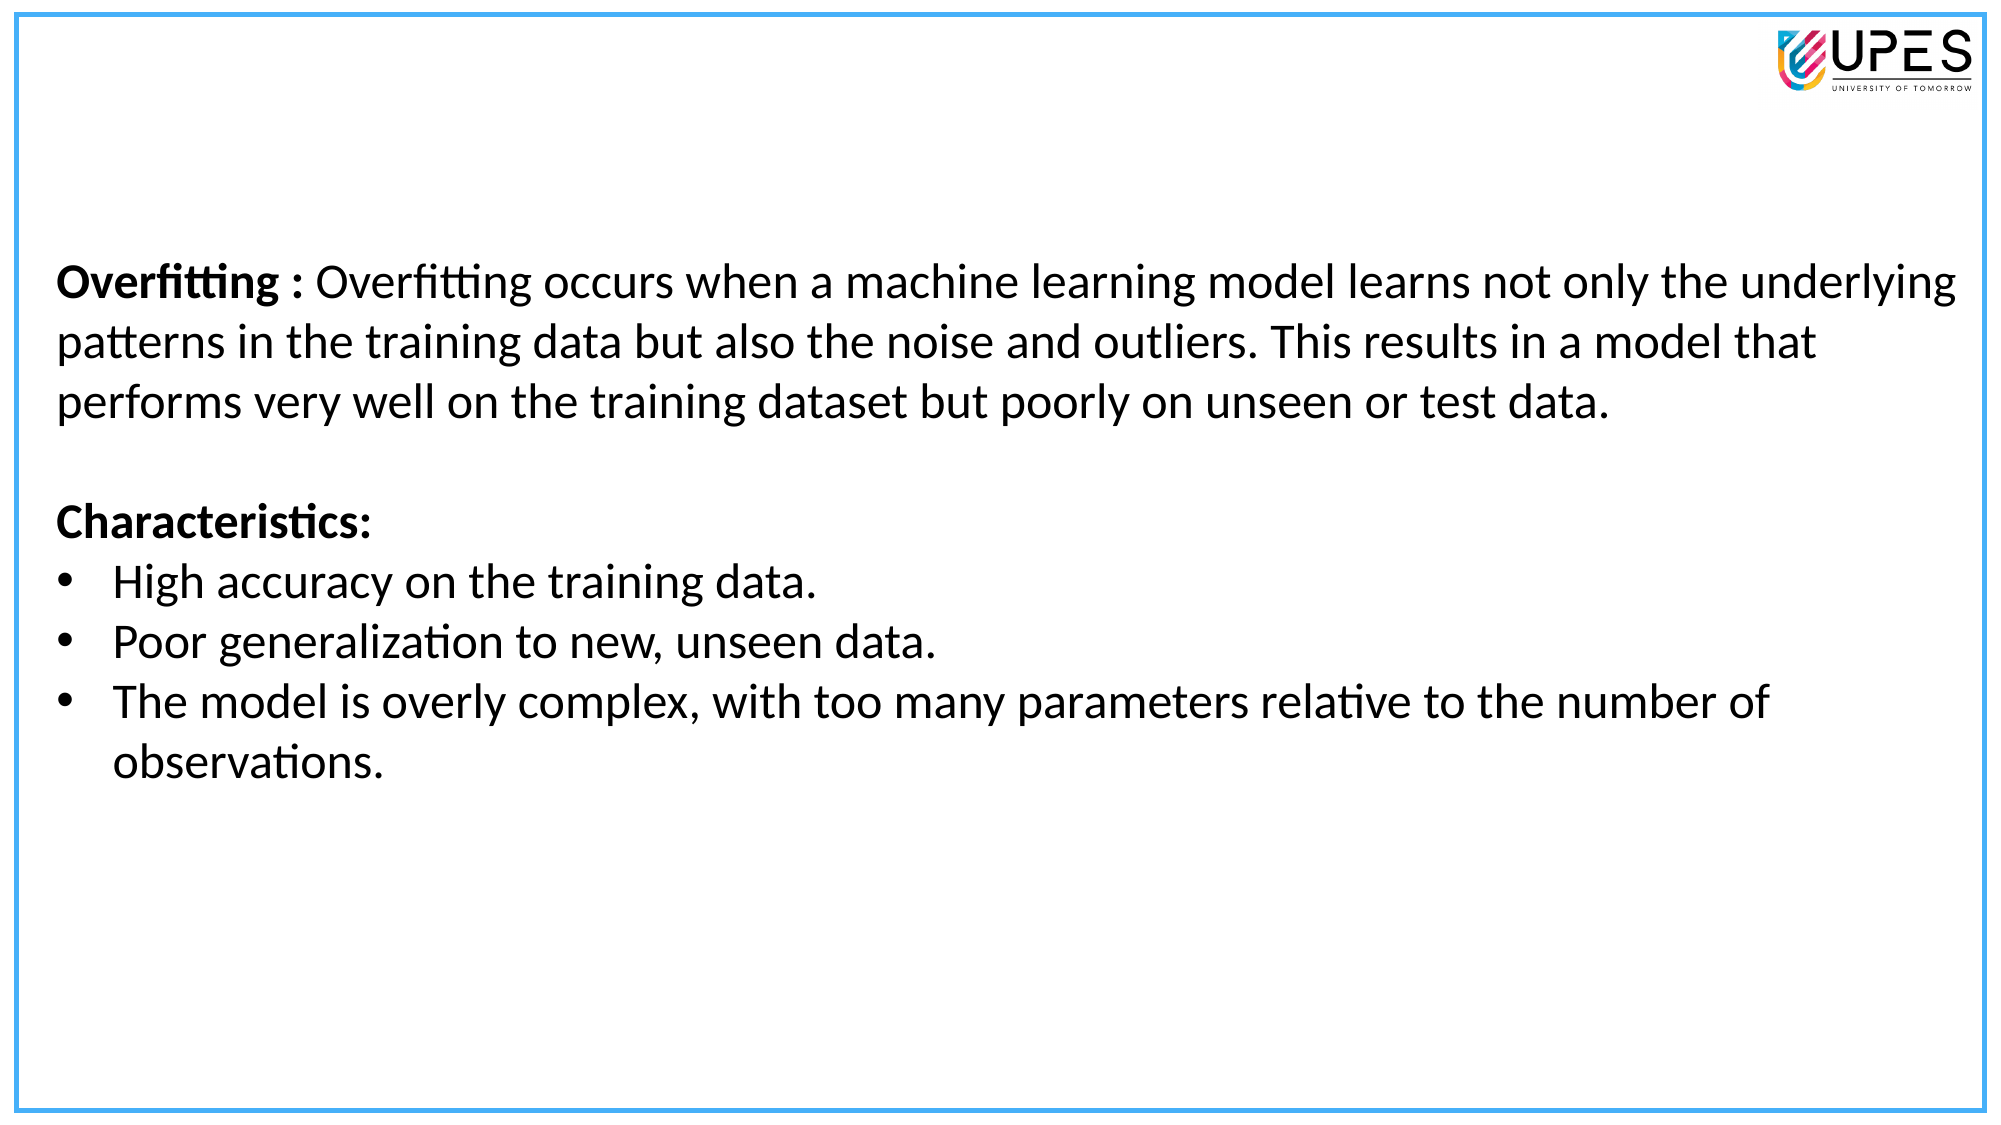

# Overfitting and Underfitting
61
Overfitting : Overfitting occurs when a machine learning model learns not only the underlying patterns in the training data but also the noise and outliers. This results in a model that performs very well on the training dataset but poorly on unseen or test data.

Characteristics:
High accuracy on the training data.
Poor generalization to new, unseen data.
The model is overly complex, with too many parameters relative to the number of observations.